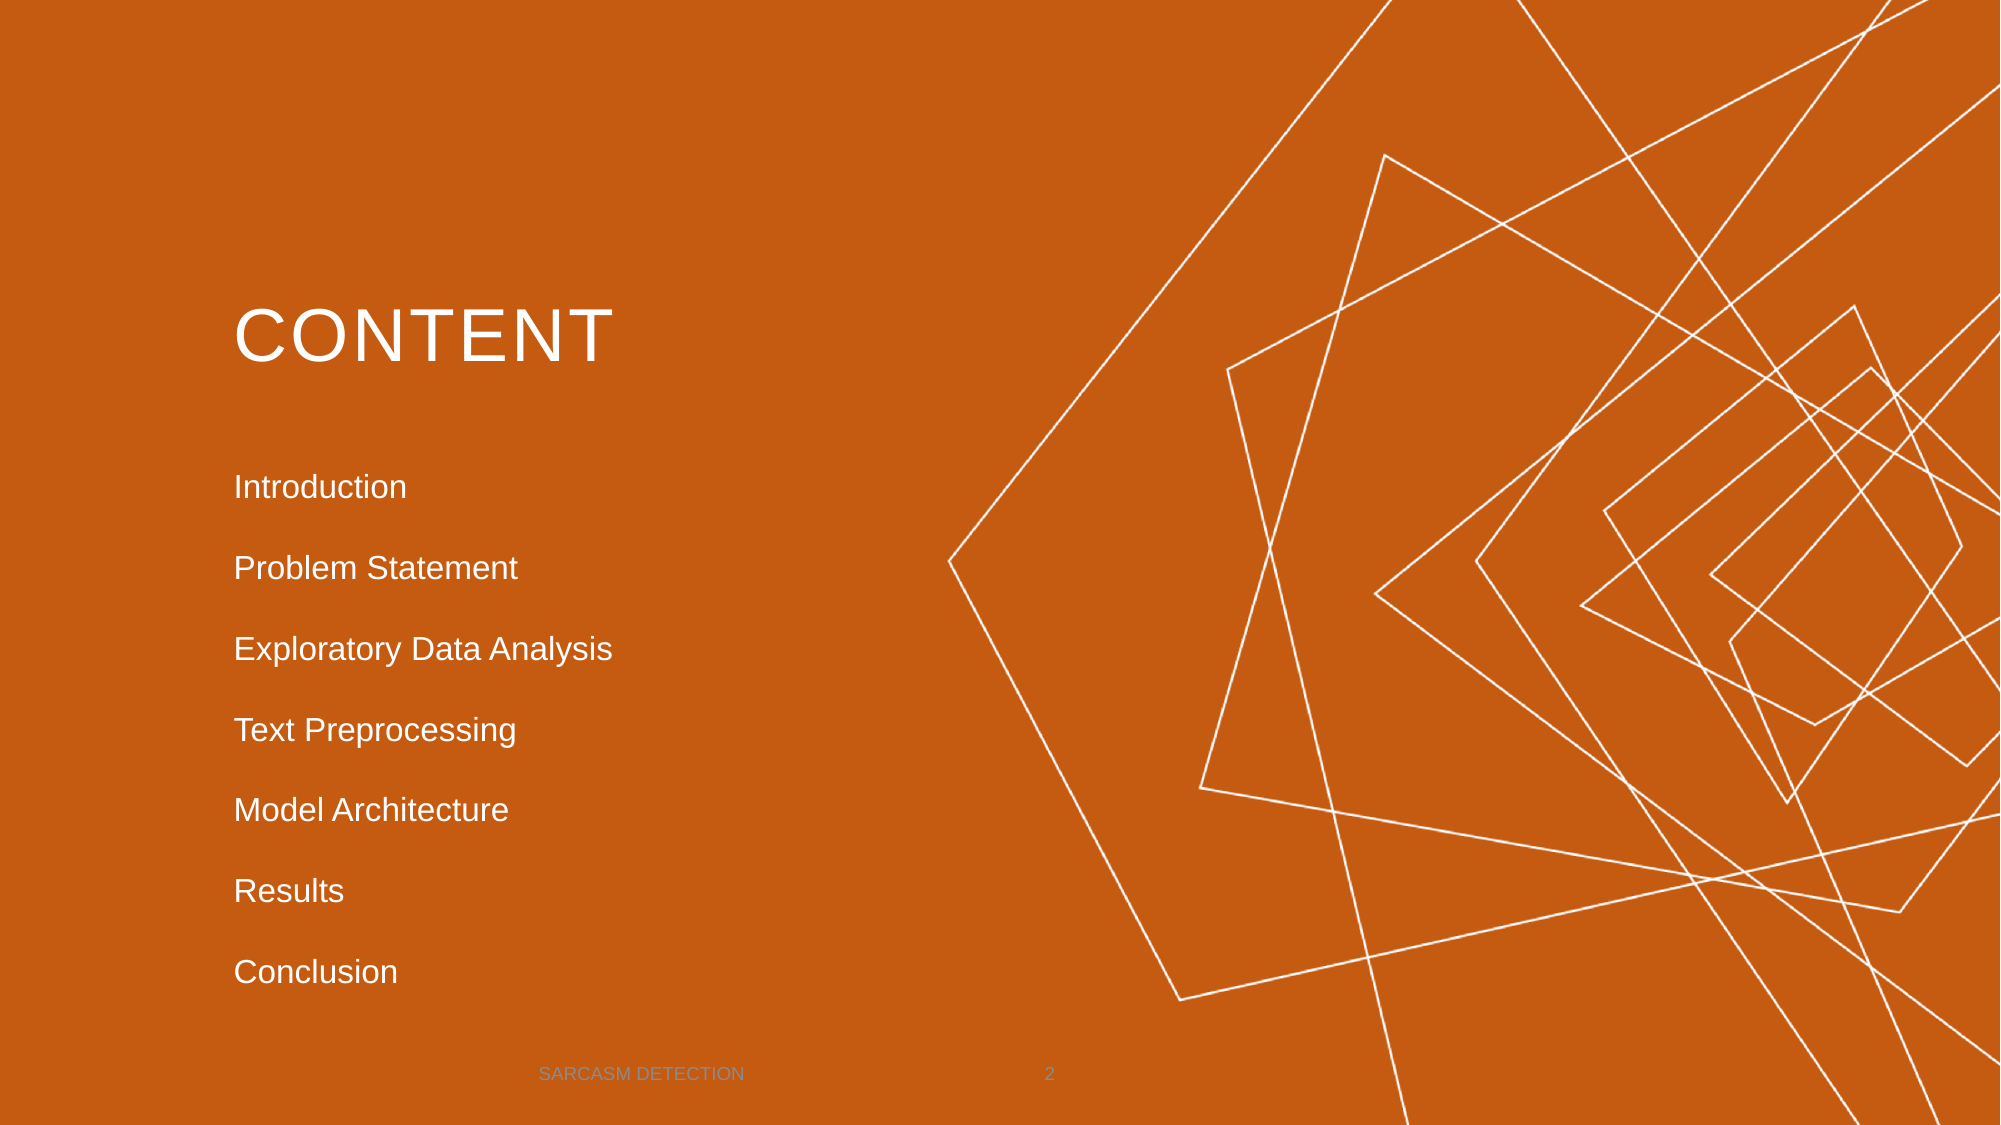

# Content
Introduction
Problem Statement
Exploratory Data Analysis
Text Preprocessing
Model Architecture
Results
Conclusion
SARCASM DETECTION
2